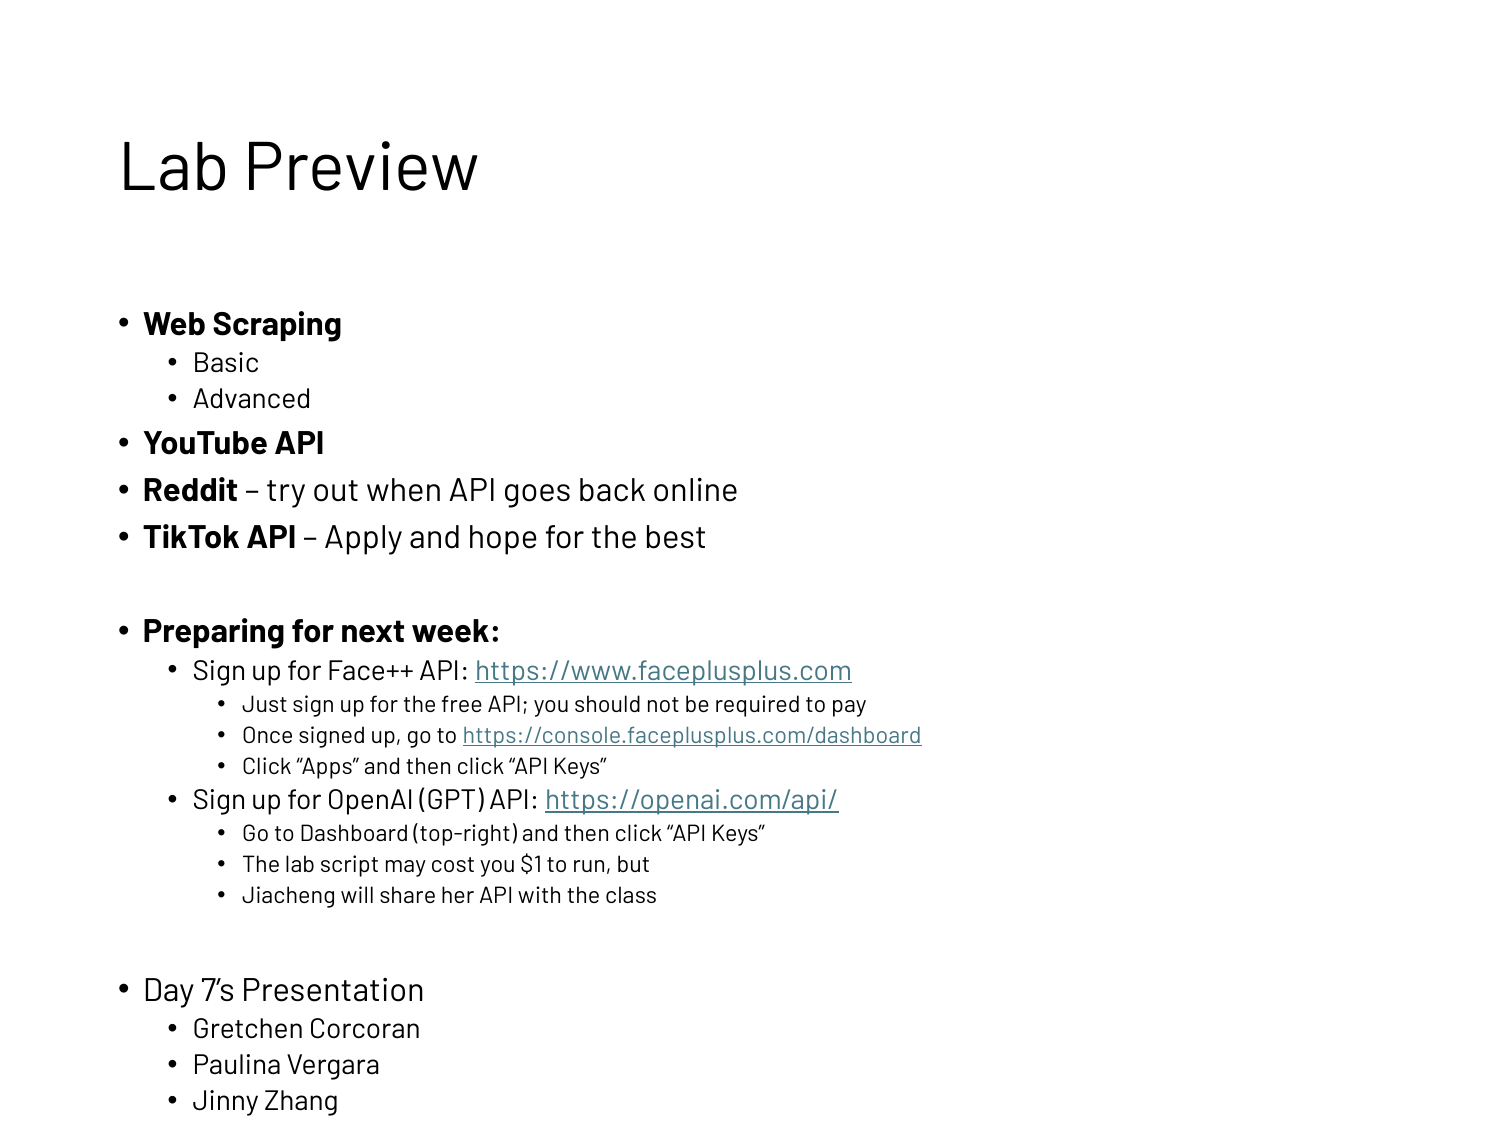

# Lab Preview
Web Scraping
Basic
Advanced
YouTube API
Reddit – try out when API goes back online
TikTok API – Apply and hope for the best

Preparing for next week:
Sign up for Face++ API: https://www.faceplusplus.com
Just sign up for the free API; you should not be required to pay
Once signed up, go to https://console.faceplusplus.com/dashboard
Click “Apps” and then click “API Keys”
Sign up for OpenAI (GPT) API: https://openai.com/api/
Go to Dashboard (top-right) and then click “API Keys”
The lab script may cost you $1 to run, but
Jiacheng will share her API with the class

Day 7’s Presentation
Gretchen Corcoran
Paulina Vergara
Jinny Zhang